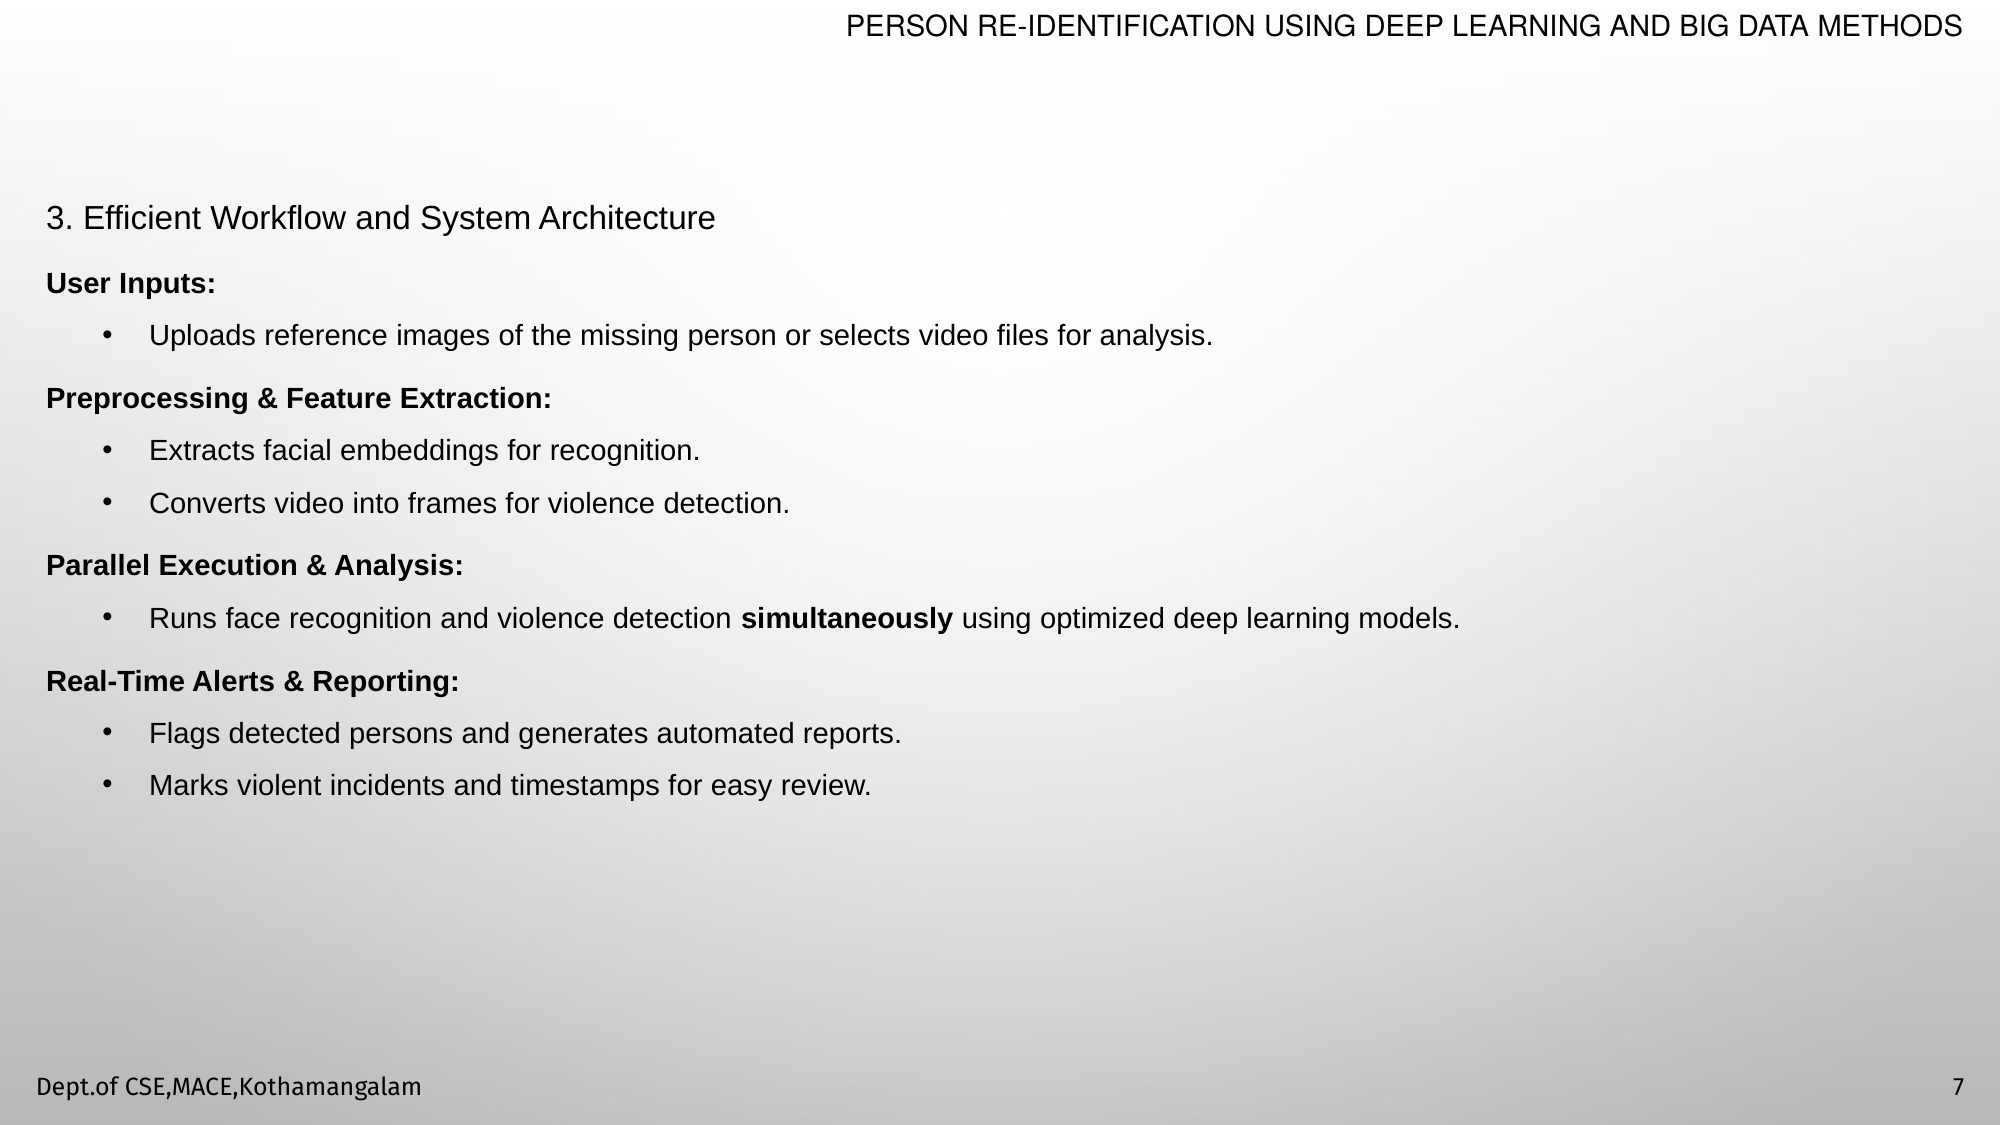

PERSON RE-IDENTIFICATION USING DEEP LEARNING AND BIG DATA METHODS

3. Efficient Workflow and System Architecture
User Inputs:
Uploads reference images of the missing person or selects video files for analysis.
Preprocessing & Feature Extraction:
Extracts facial embeddings for recognition.
Converts video into frames for violence detection.
Parallel Execution & Analysis:
Runs face recognition and violence detection simultaneously using optimized deep learning models.
Real-Time Alerts & Reporting:
Flags detected persons and generates automated reports.
Marks violent incidents and timestamps for easy review.

Dept.of CSE,MACE,Kothamangalam
7